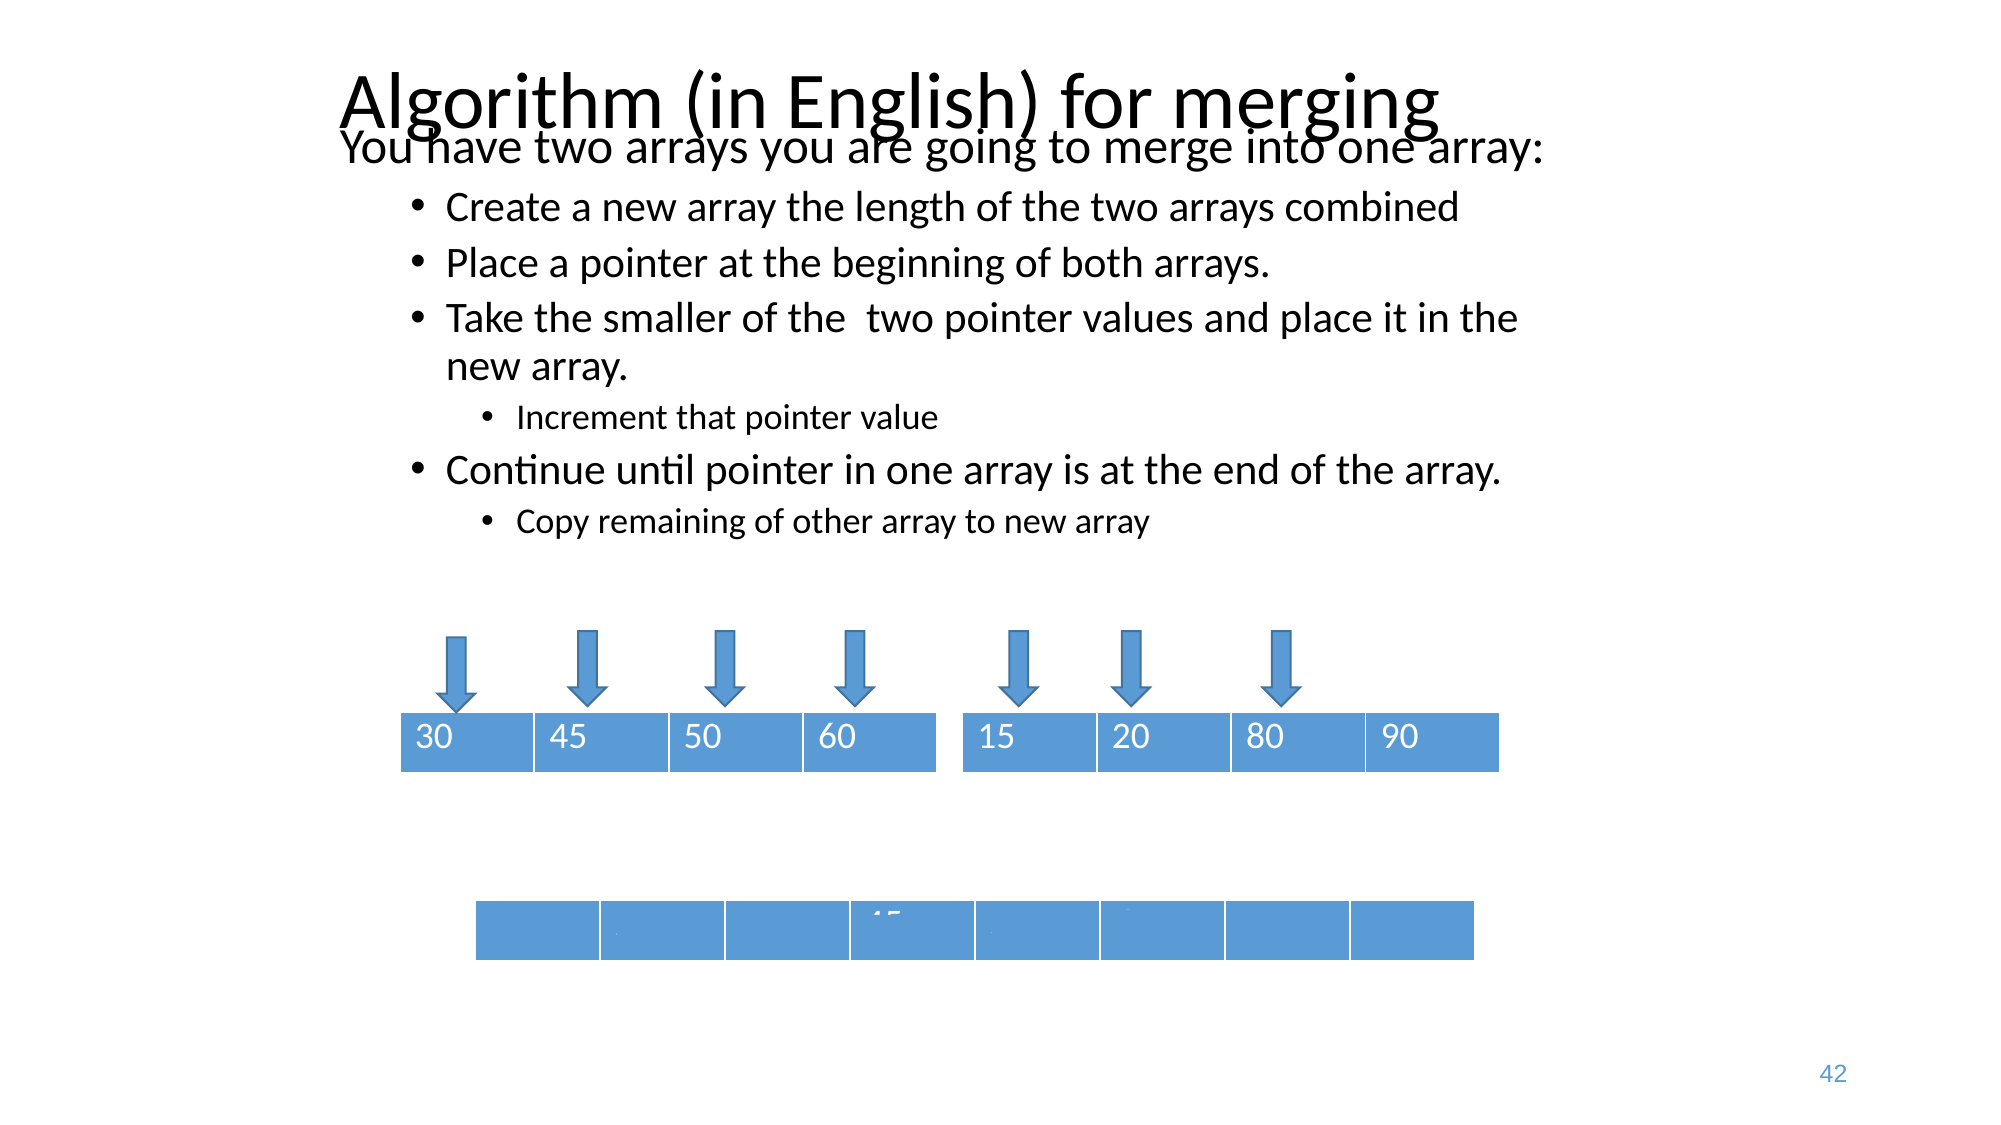

# Algorithm (in English) for merging
You have two arrays you are going to merge into one array:
Create a new array the length of the two arrays combined
Place a pointer at the beginning of both arrays.
Take the smaller of the  two pointer values and place it in the new array.
Increment that pointer value
Continue until pointer in one array is at the end of the array.
Copy remaining of other array to new array

| 30 | 45 | 50 | 60 |
| --- | --- | --- | --- |
| 15 | 20 | 80 | 90 |
| --- | --- | --- | --- |
| 15 | 20 | 30 | 45 | 50 | 60 | 80 | 90 |
| --- | --- | --- | --- | --- | --- | --- | --- |

42